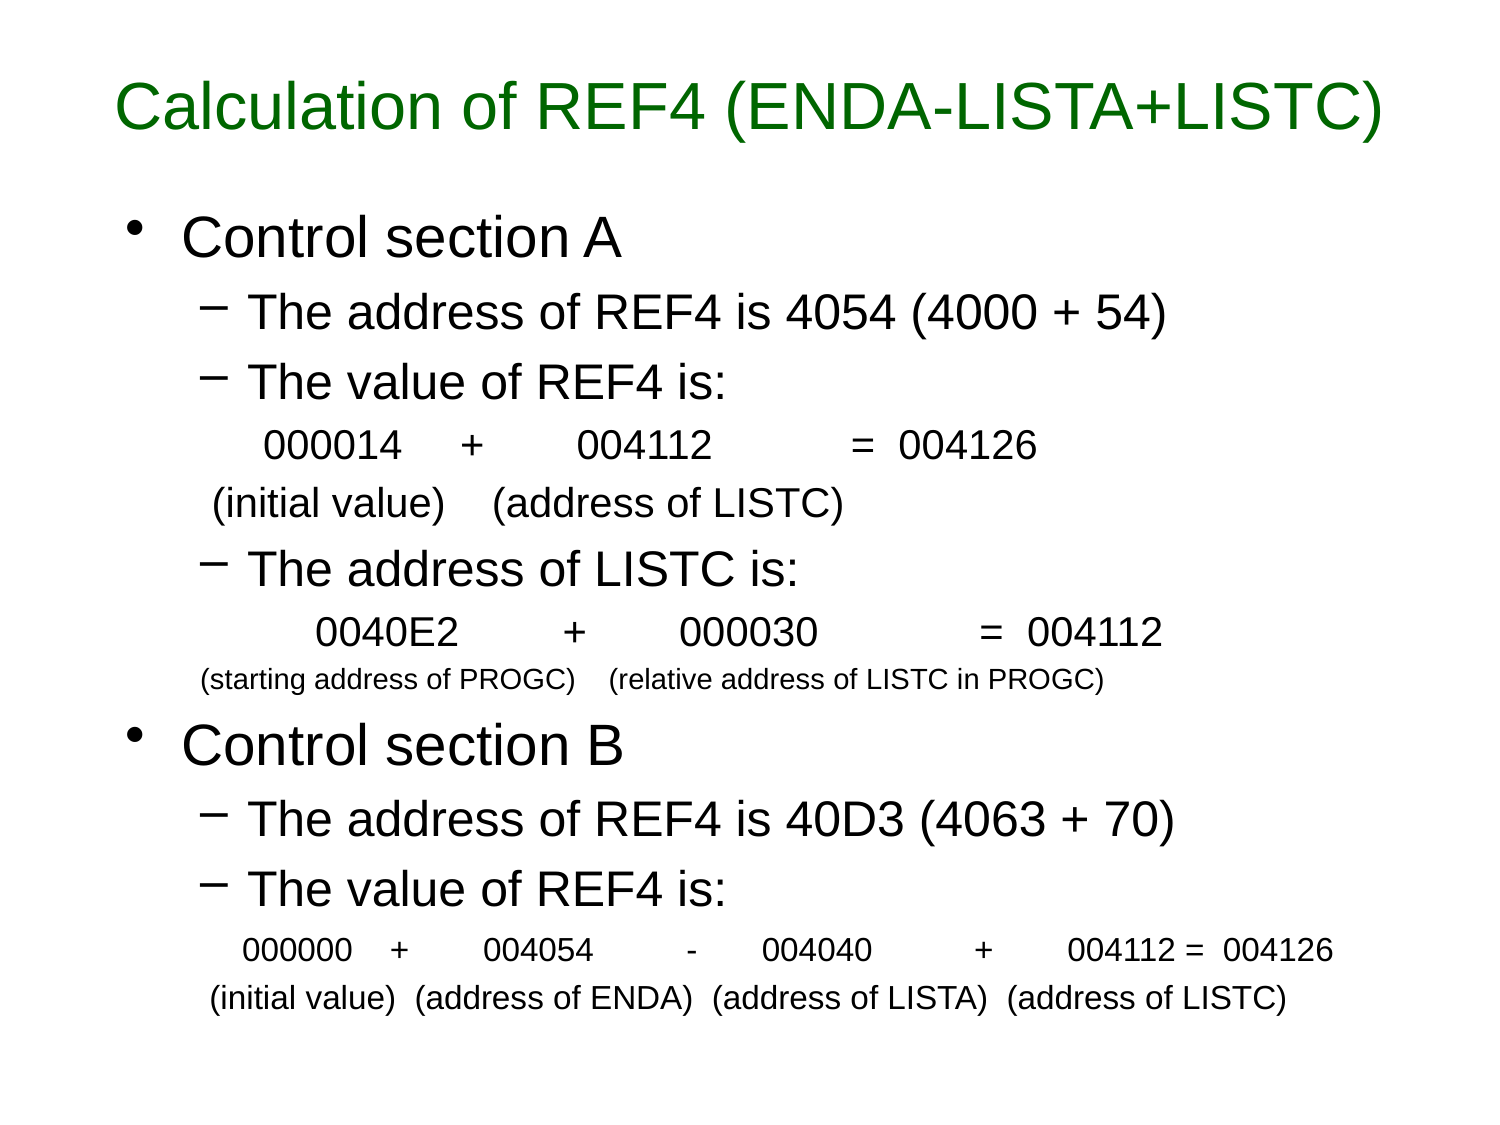

# Calculation of REF4 (ENDA-LISTA+LISTC)
Control section A
The address of REF4 is 4054 (4000 + 54)
The value of REF4 is:
      000014     +        004112            =  004126
 (initial value)    (address of LISTC)
The address of LISTC is:
          0040E2         +        000030              =  004112
(starting address of PROGC)    (relative address of LISTC in PROGC)
Control section B
The address of REF4 is 40D3 (4063 + 70)
The value of REF4 is:
    000000    +        004054          -       004040           +        004112 =  004126
 (initial value)  (address of ENDA)  (address of LISTA)  (address of LISTC)